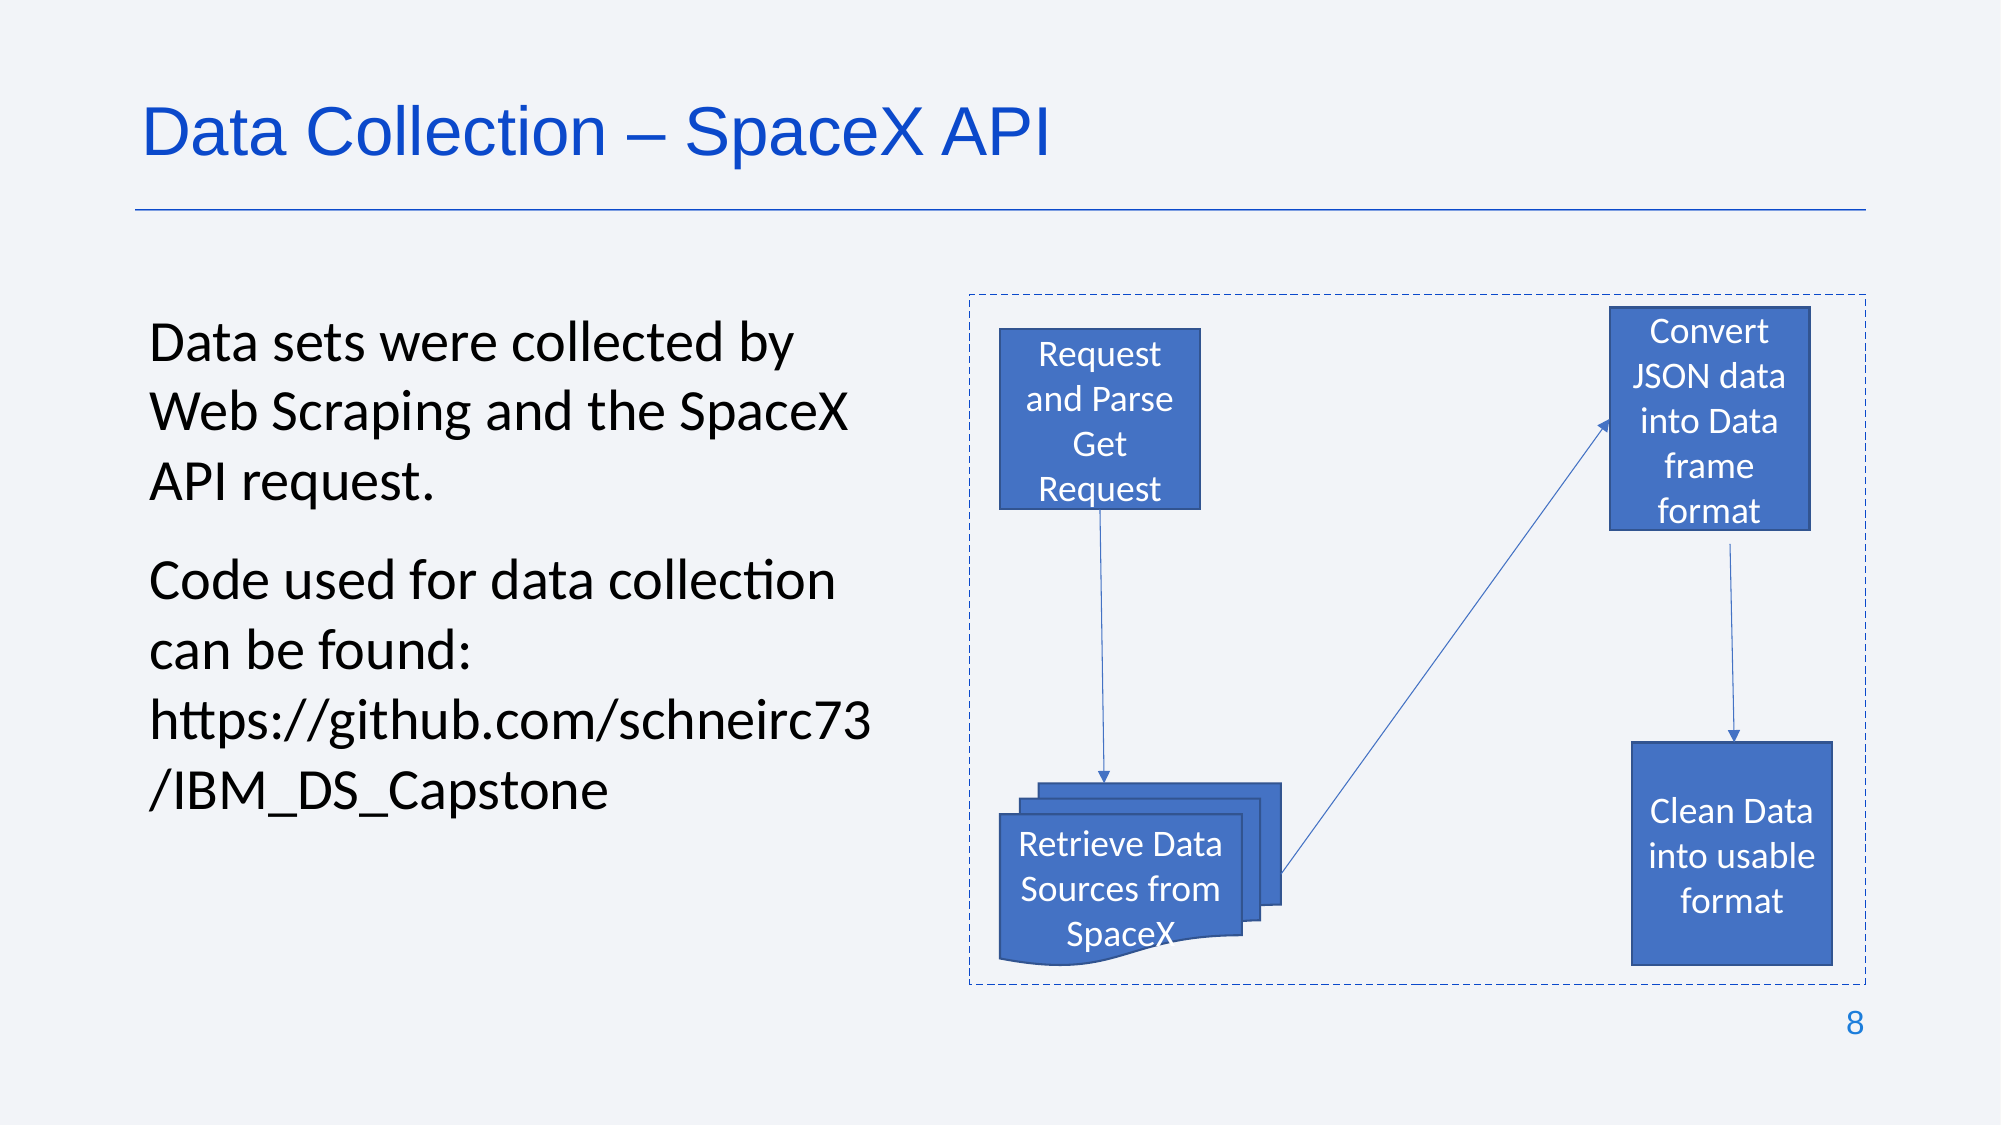

Data Collection – SpaceX API

Data sets were collected by Web Scraping and the SpaceX API request.
Code used for data collection can be found: https://github.com/schneirc73/IBM_DS_Capstone

Convert JSON data into Data frame format
Request and Parse Get Request
Clean Data into usable format
Retrieve Data Sources from SpaceX
8